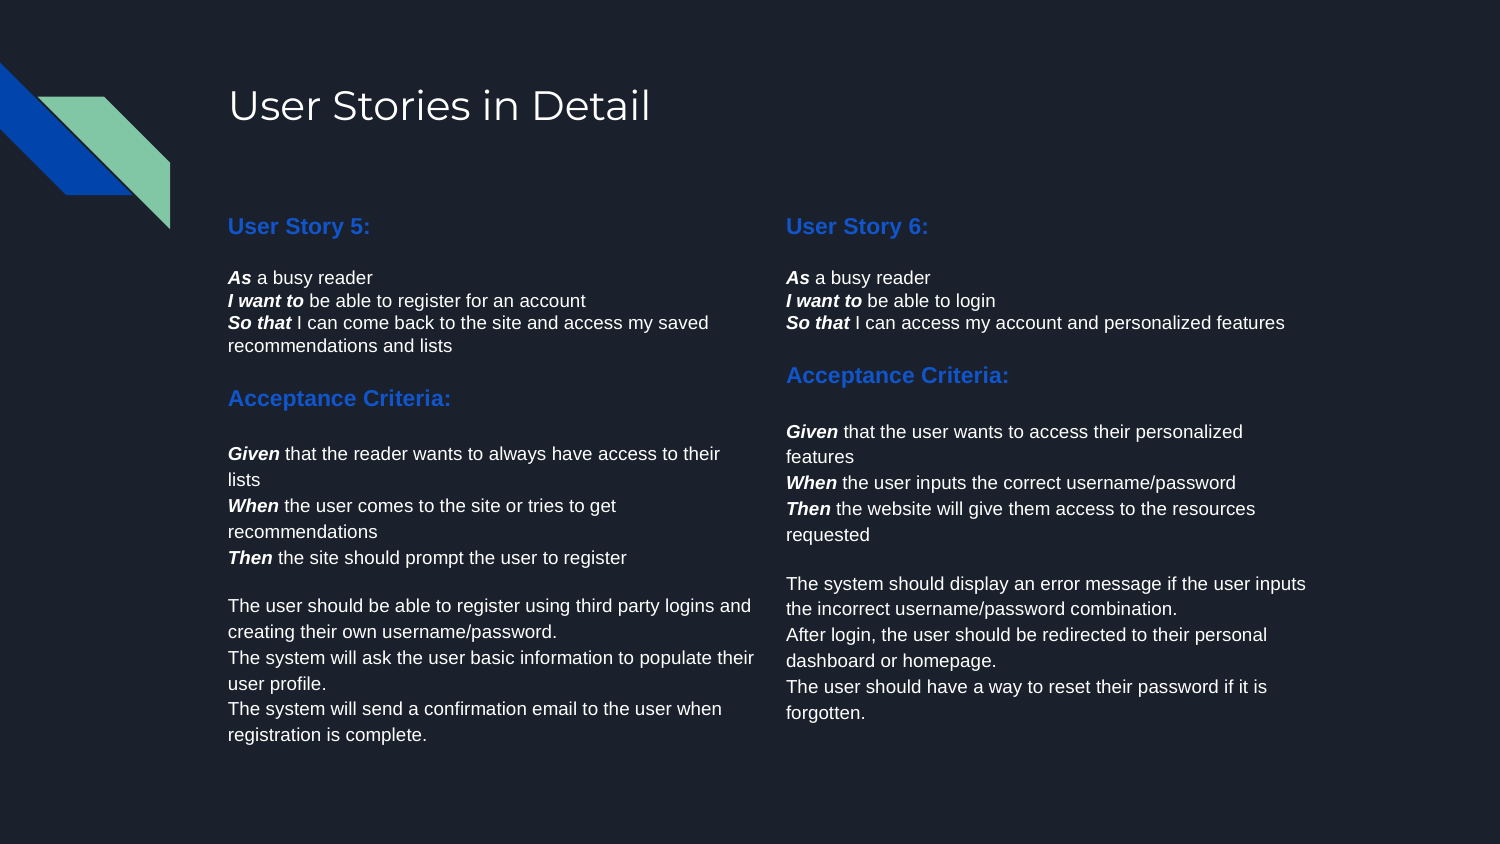

# User Stories in Detail
User Story 5:

As a busy reader
I want to be able to register for an account
So that I can come back to the site and access my saved recommendations and lists

Acceptance Criteria:

Given that the reader wants to always have access to their lists
When the user comes to the site or tries to get recommendations
Then the site should prompt the user to register

The user should be able to register using third party logins and creating their own username/password.
The system will ask the user basic information to populate their user profile.
The system will send a confirmation email to the user when registration is complete.

User Story 6:

As a busy reader
I want to be able to login
So that I can access my account and personalized features

Acceptance Criteria:

Given that the user wants to access their personalized features
When the user inputs the correct username/password
Then the website will give them access to the resources requested

The system should display an error message if the user inputs the incorrect username/password combination.
After login, the user should be redirected to their personal dashboard or homepage.
The user should have a way to reset their password if it is forgotten.